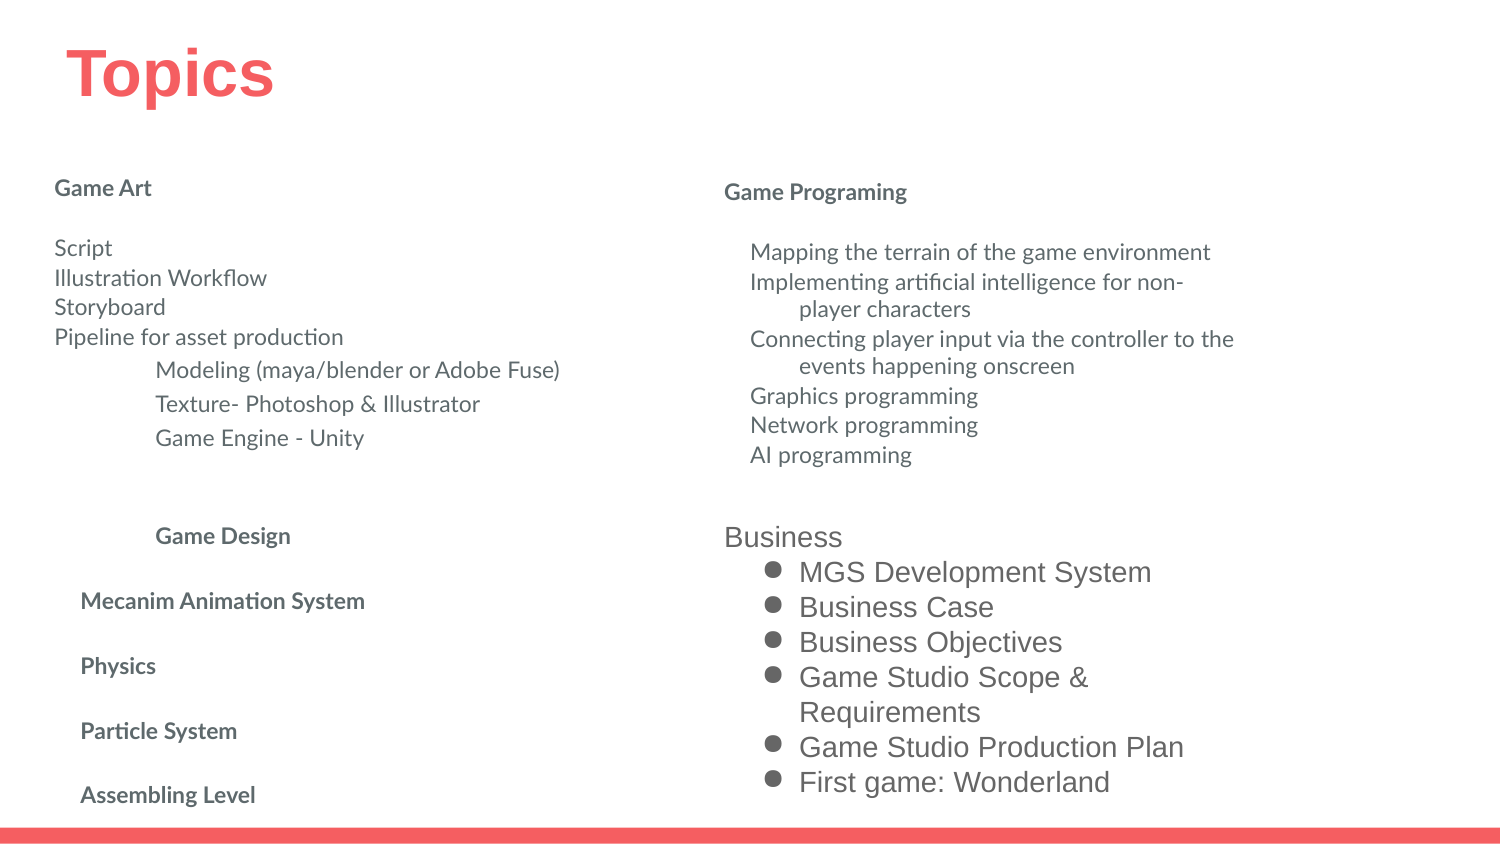

# Topics
Game Art
Script
Illustration Workflow
Storyboard
Pipeline for asset production
Modeling (maya/blender or Adobe Fuse)
Texture- Photoshop & Illustrator
Game Engine - Unity

Game Design
Mecanim Animation System
Physics
Particle System
Assembling Level

Game Programing
Mapping the terrain of the game environment
Implementing artificial intelligence for non-player characters
Connecting player input via the controller to the events happening onscreen
Graphics programming
Network programming
AI programming

Business
MGS Development System
Business Case
Business Objectives
Game Studio Scope & Requirements
Game Studio Production Plan
First game: Wonderland